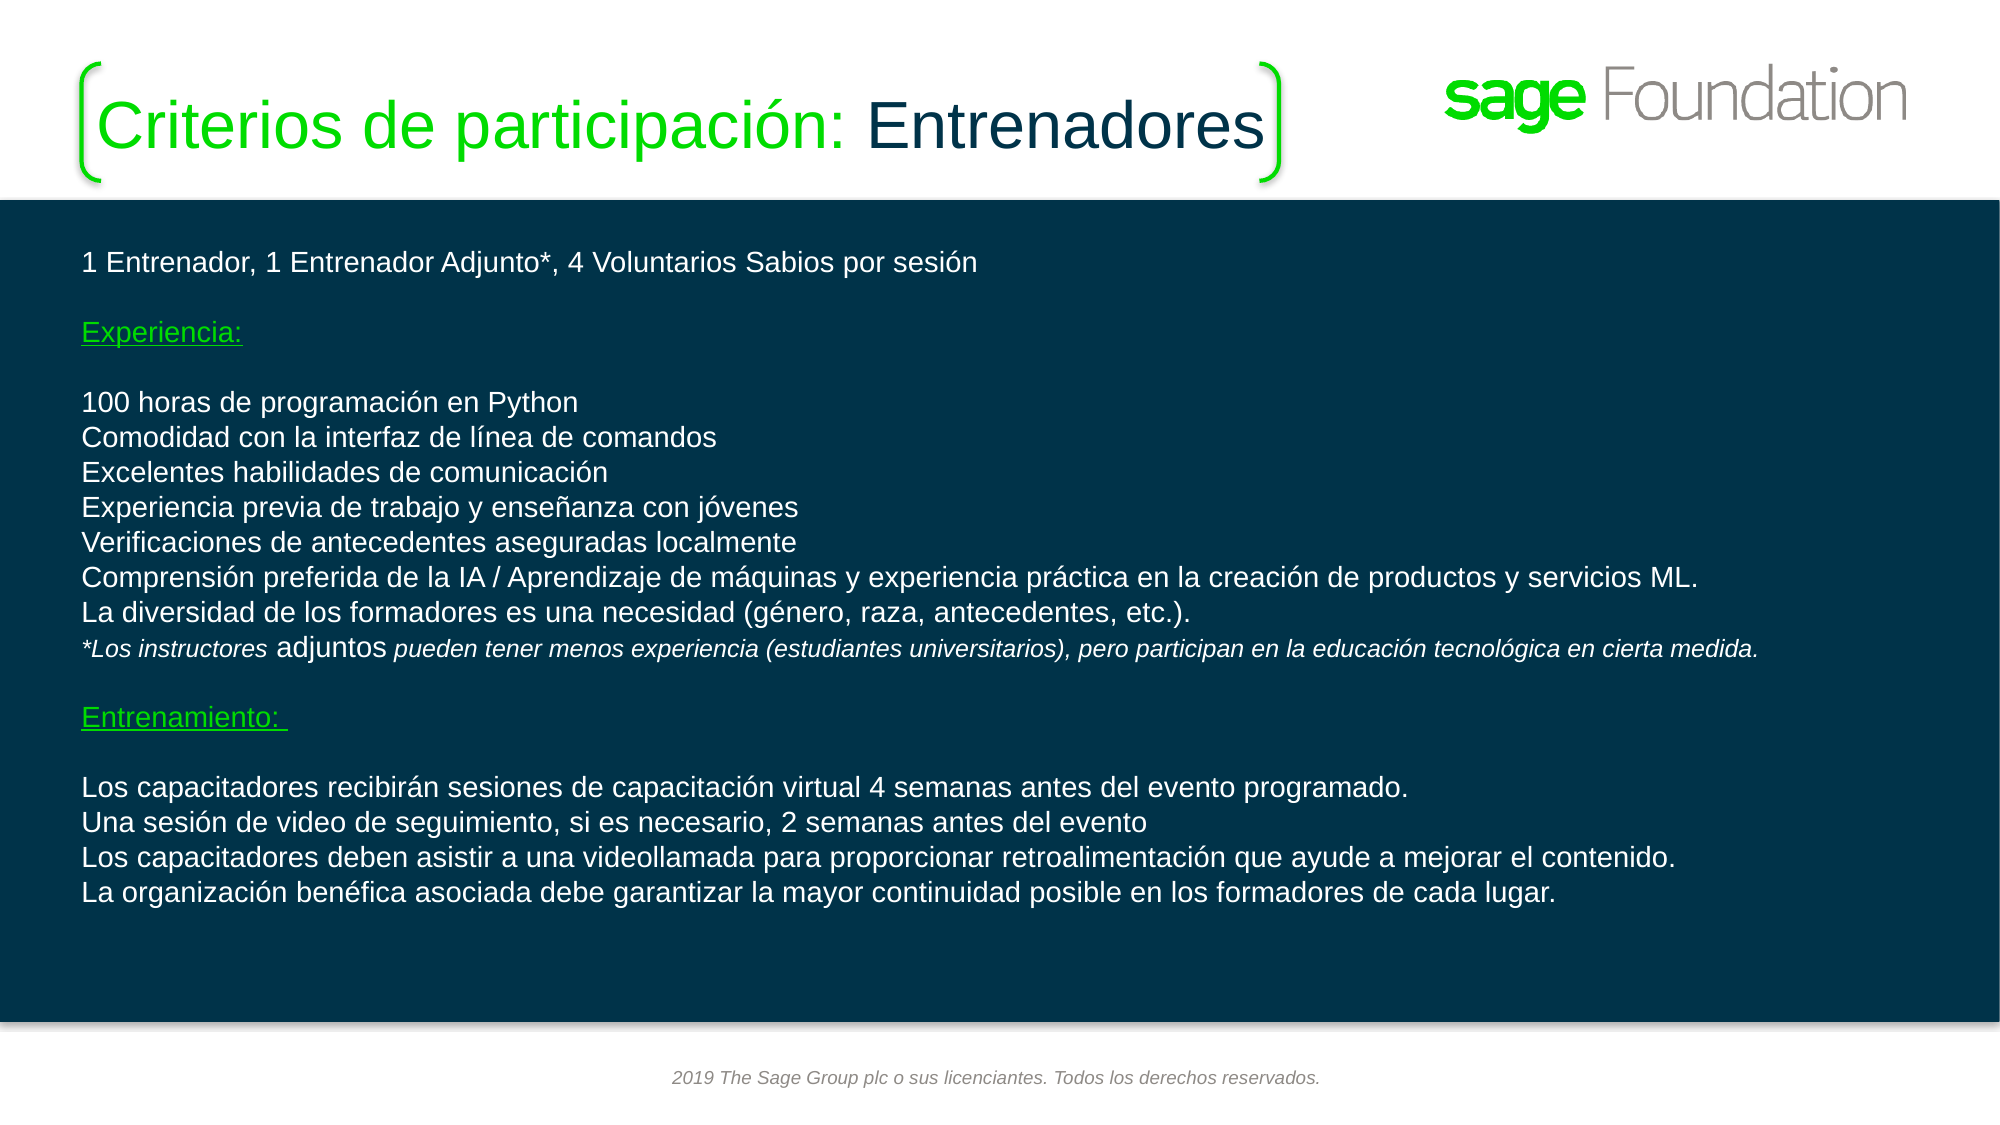

Criterios de participación: Entrenadores
# 1 Entrenador, 1 Entrenador Adjunto*, 4 Voluntarios Sabios por sesión Experiencia: 100 horas de programación en Python Comodidad con la interfaz de línea de comandos Excelentes habilidades de comunicación Experiencia previa de trabajo y enseñanza con jóvenes Verificaciones de antecedentes aseguradas localmente Comprensión preferida de la IA / Aprendizaje de máquinas y experiencia práctica en la creación de productos y servicios ML. La diversidad de los formadores es una necesidad (género, raza, antecedentes, etc.). *Los instructores adjuntos pueden tener menos experiencia (estudiantes universitarios), pero participan en la educación tecnológica en cierta medida. Entrenamiento: Los capacitadores recibirán sesiones de capacitación virtual 4 semanas antes del evento programado. Una sesión de video de seguimiento, si es necesario, 2 semanas antes del evento Los capacitadores deben asistir a una videollamada para proporcionar retroalimentación que ayude a mejorar el contenido. La organización benéfica asociada debe garantizar la mayor continuidad posible en los formadores de cada lugar.